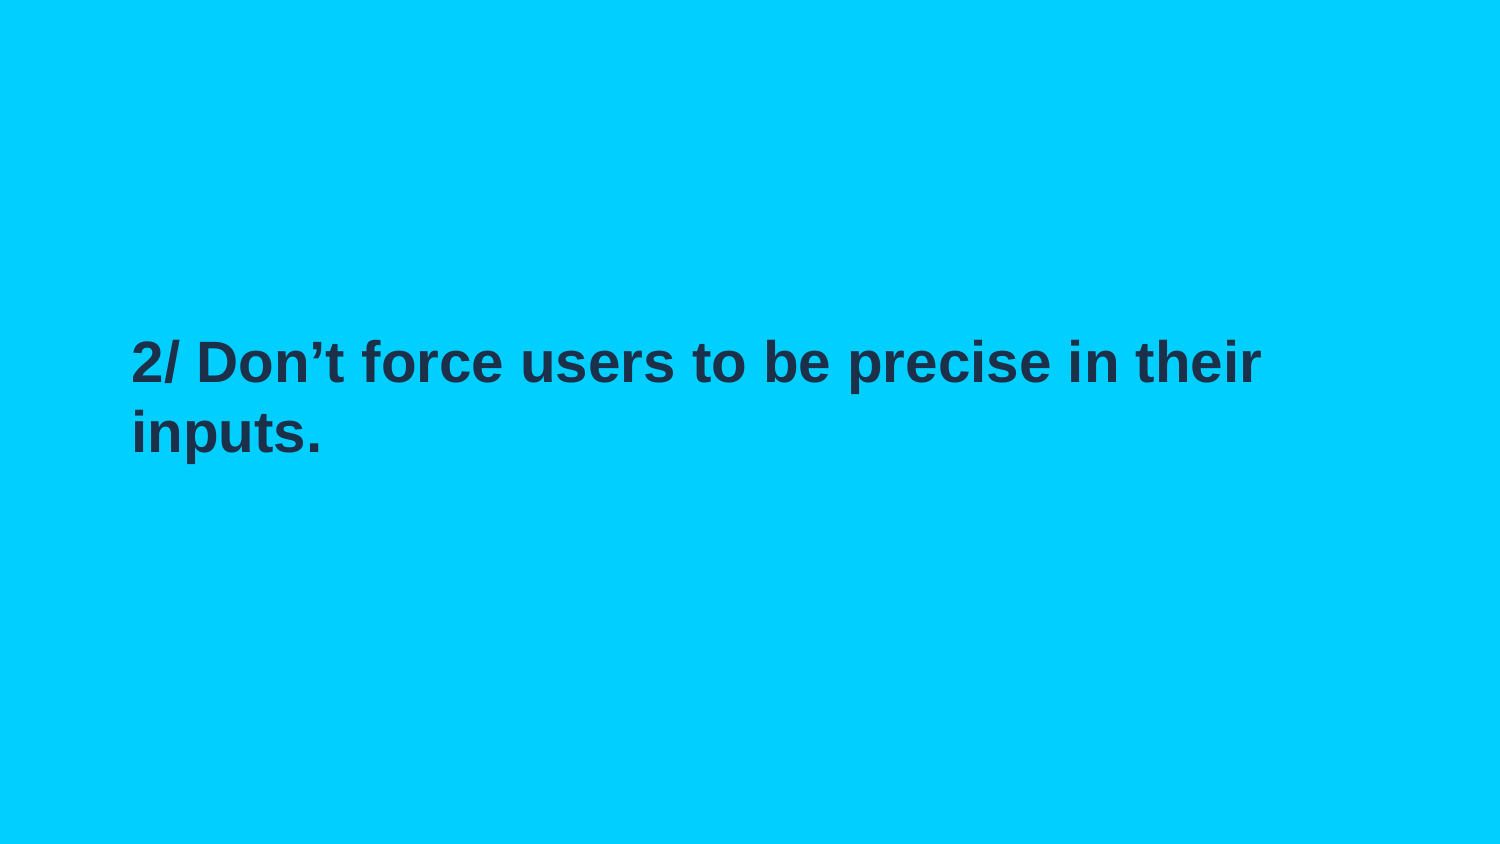

# 2/ Don’t force users to be precise in their inputs.